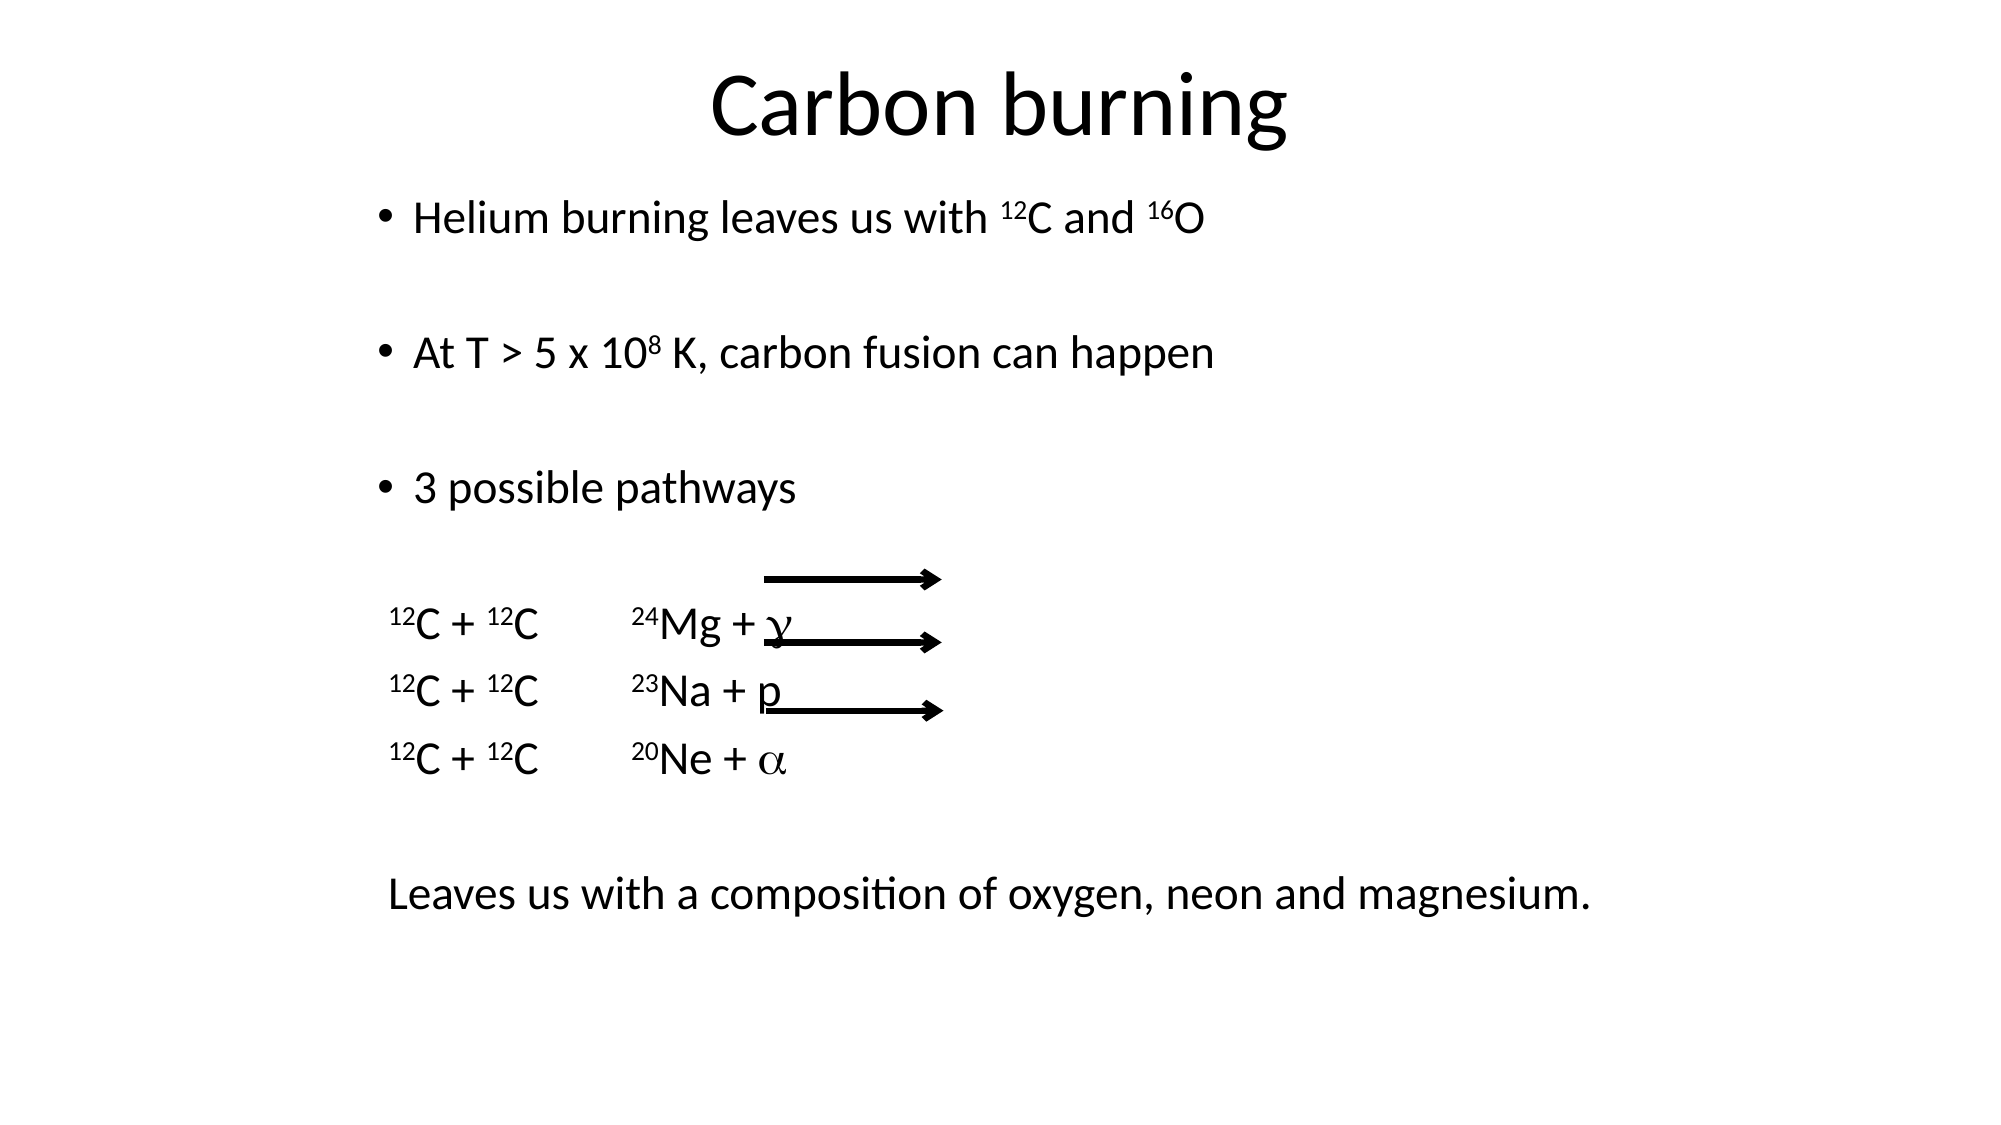

# Carbon burning
Helium burning leaves us with 12C and 16O

At T > 5 x 108 K, carbon fusion can happen

3 possible pathways

	12C + 12C		24Mg + γ
	12C + 12C		23Na + p
	12C + 12C		20Ne + α

Leaves us with a composition of oxygen, neon and magnesium.